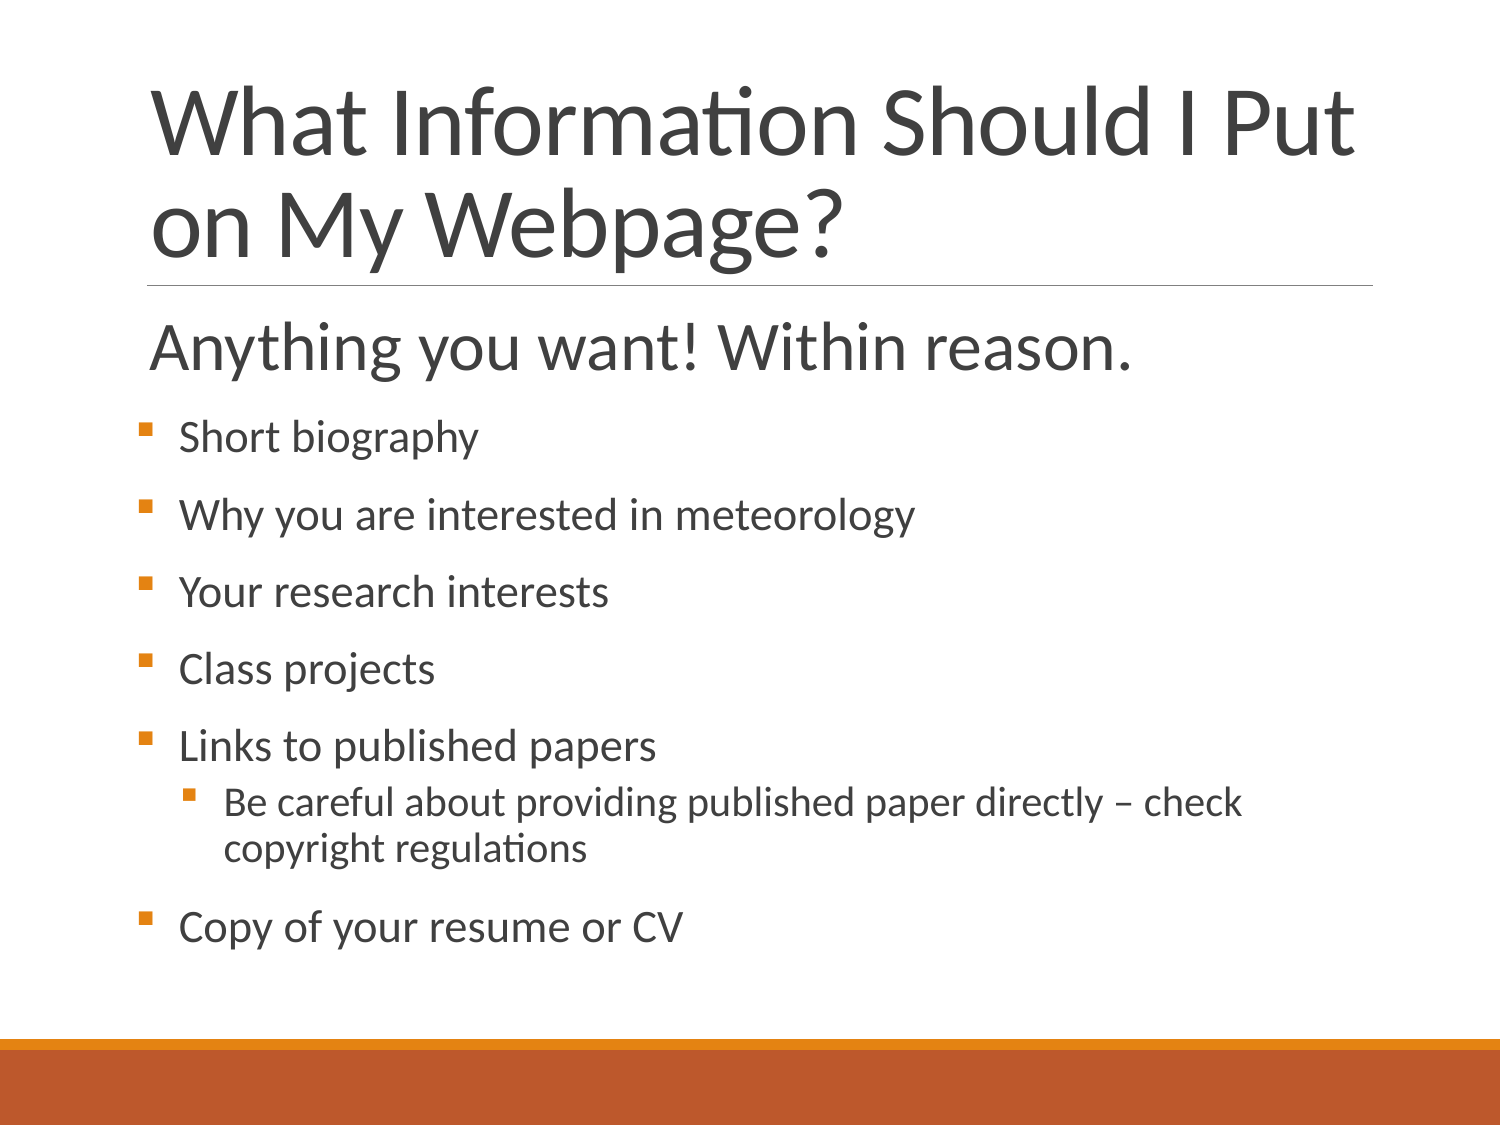

# What Information Should I Put on My Webpage?
Anything you want! Within reason.
Short biography
Why you are interested in meteorology
Your research interests
Class projects
Links to published papers
Be careful about providing published paper directly – check copyright regulations
Copy of your resume or CV